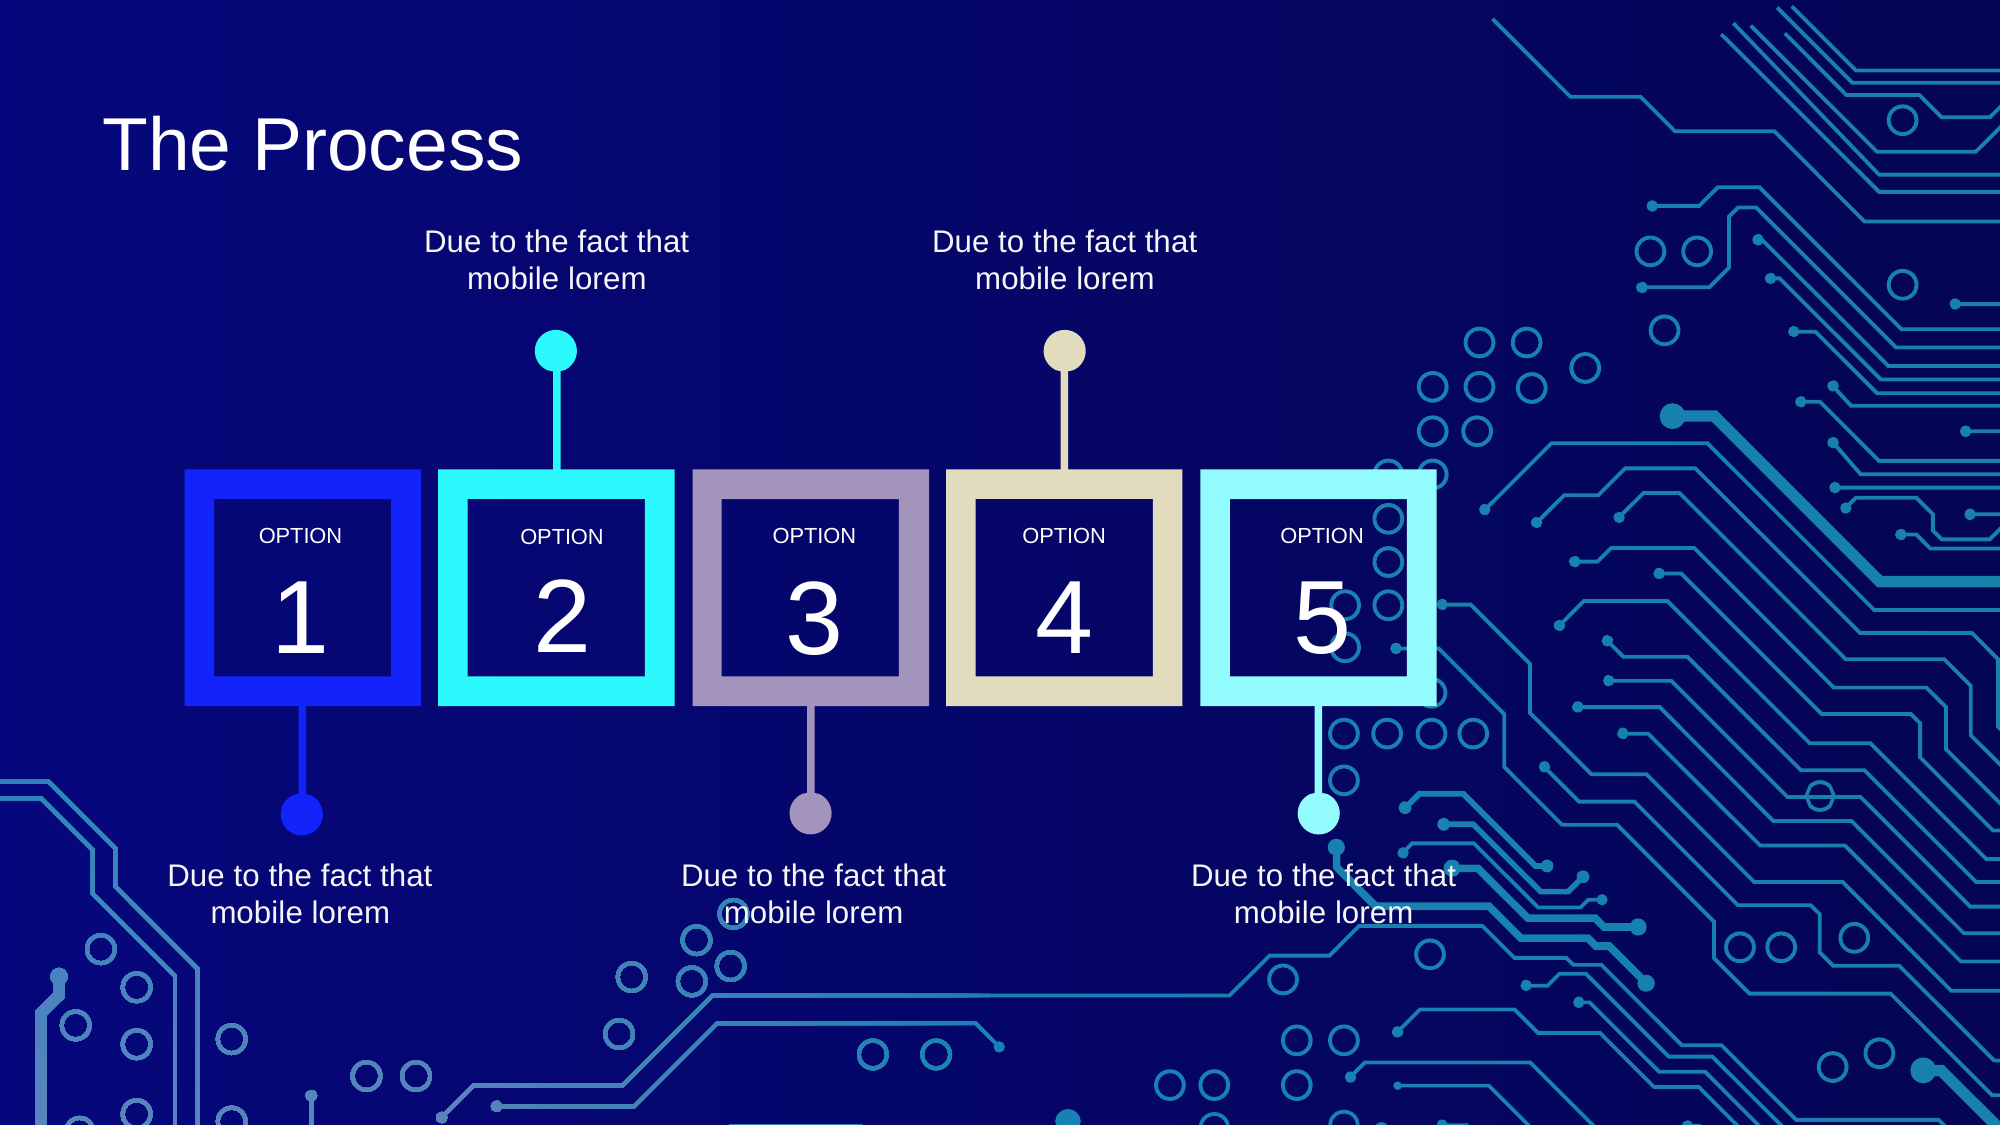

The Process
Due to the fact that mobile lorem
Due to the fact that mobile lorem

OPTION
OPTION
OPTION
OPTION
OPTION
2
5
4
1
3
Due to the fact that mobile lorem
Due to the fact that mobile lorem
Due to the fact that mobile lorem